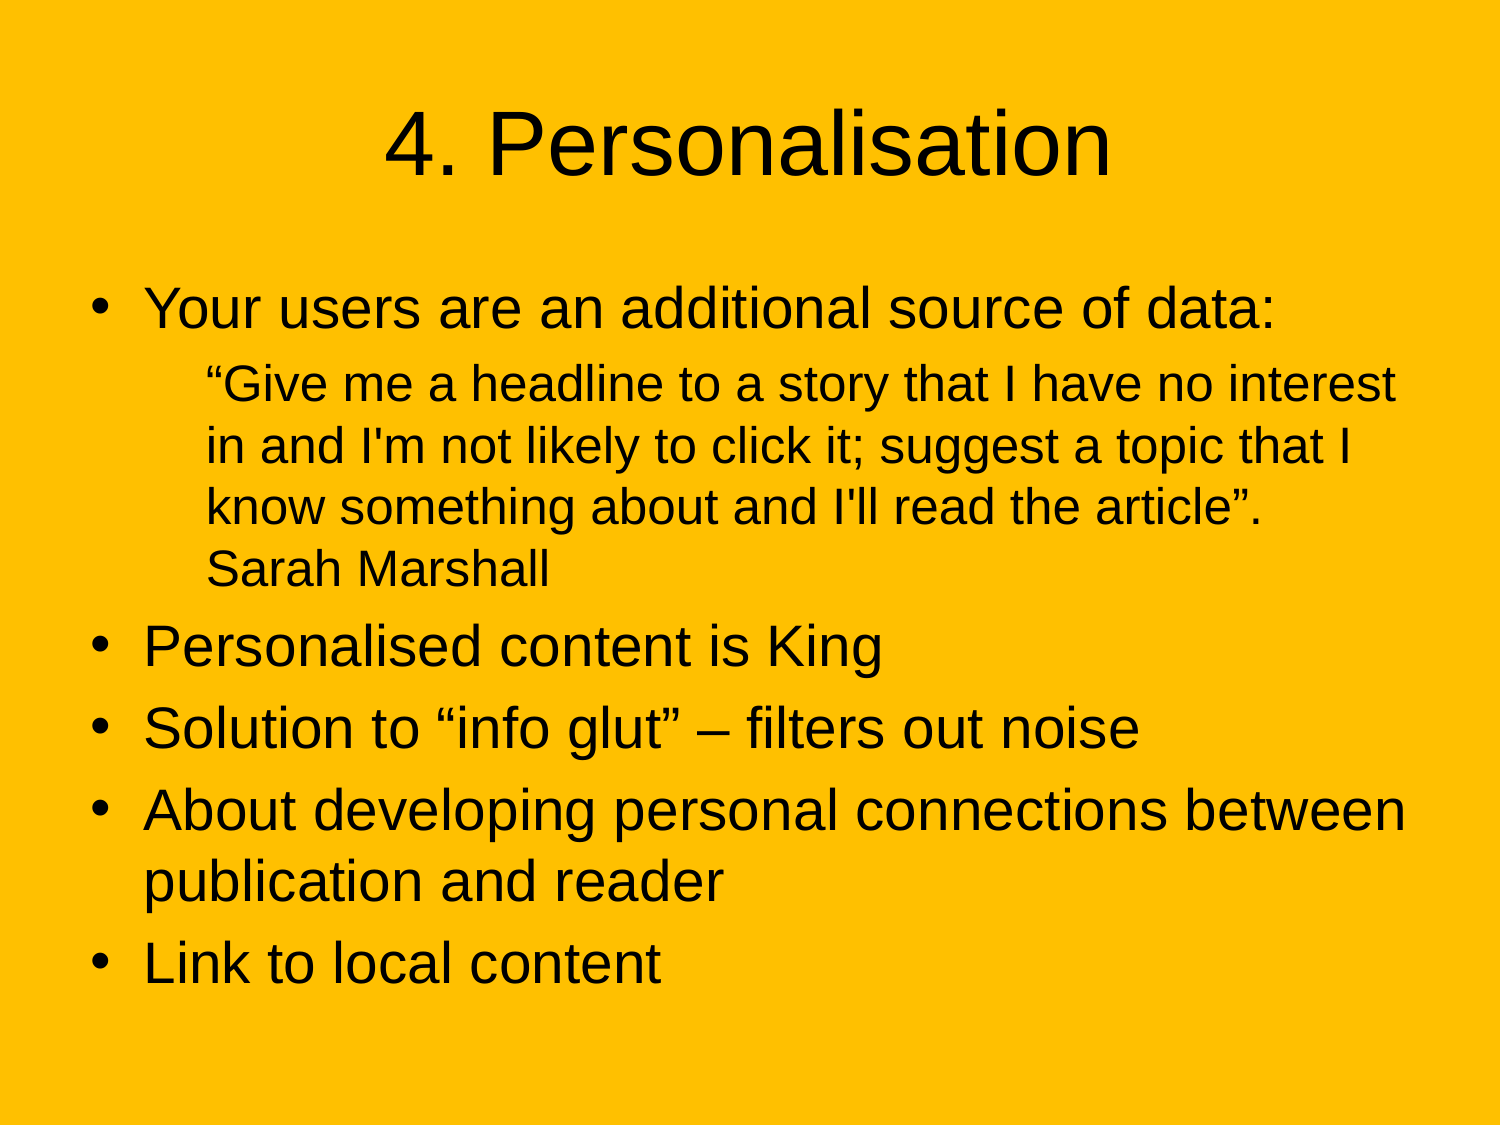

# 4. Personalisation
Your users are an additional source of data:
	“Give me a headline to a story that I have no interest in and I'm not likely to click it; suggest a topic that I know something about and I'll read the article”. Sarah Marshall
Personalised content is King
Solution to “info glut” – filters out noise
About developing personal connections between publication and reader
Link to local content